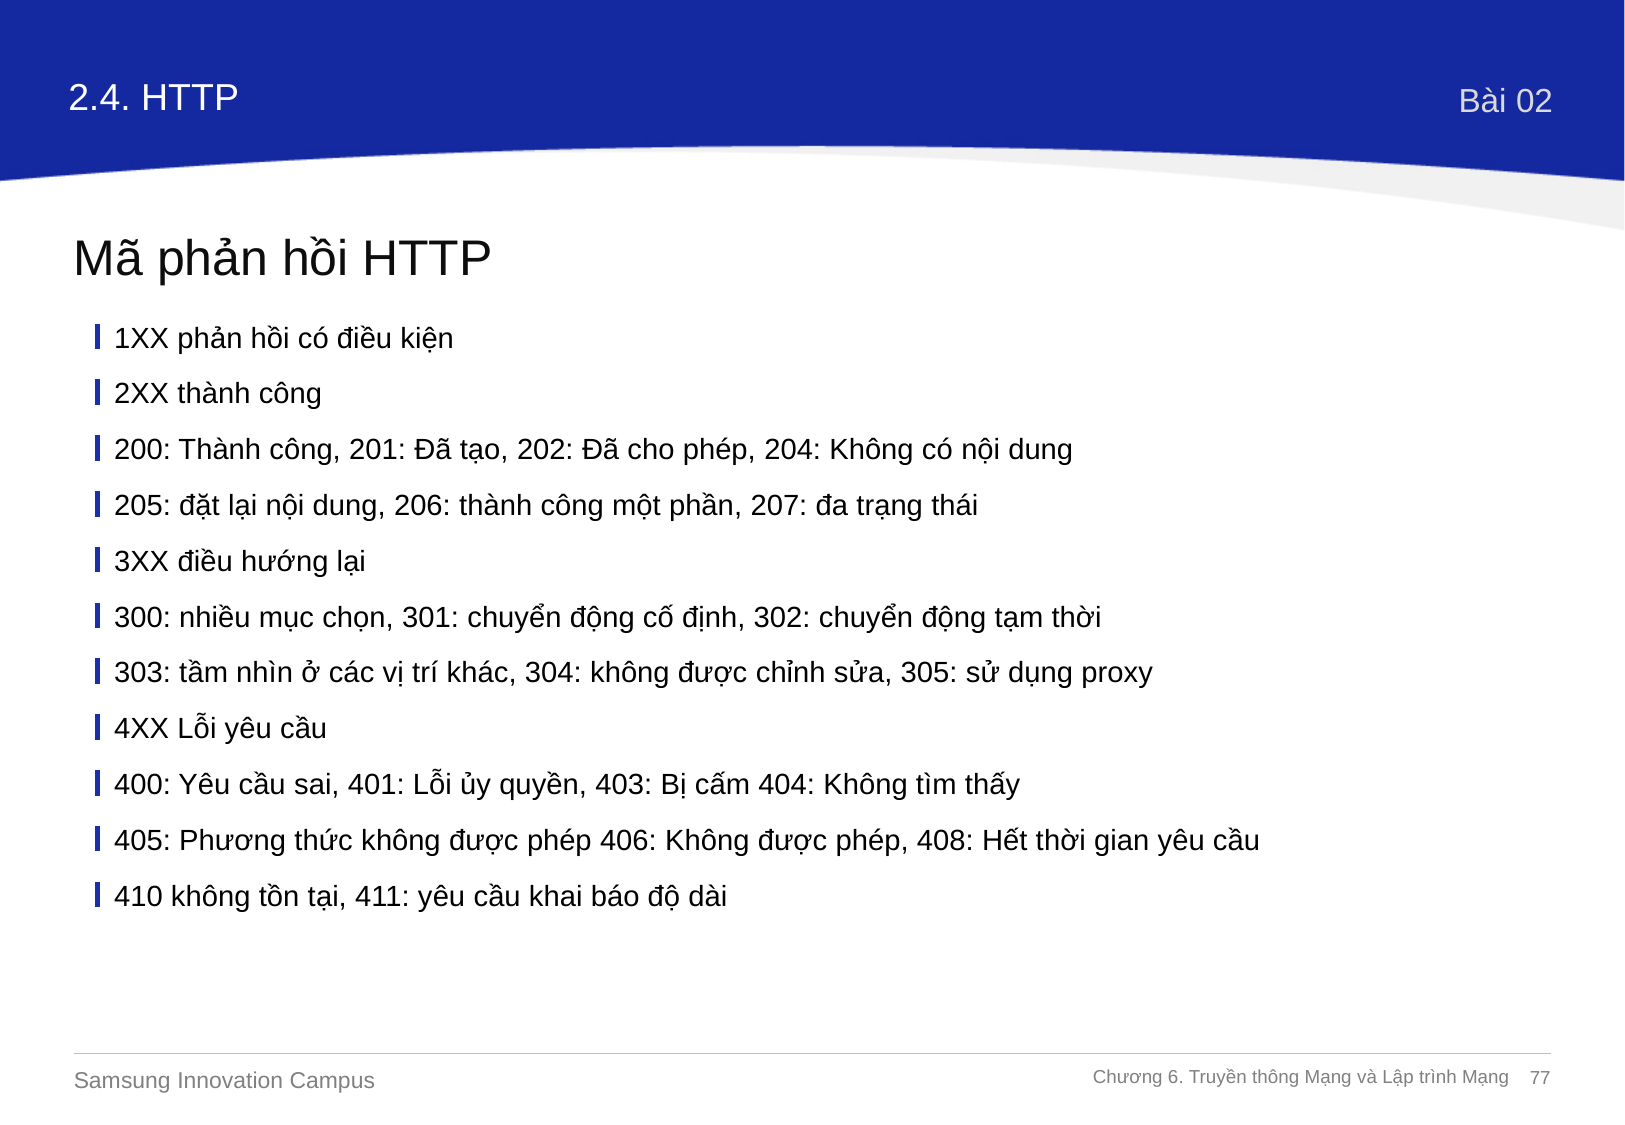

2.4. HTTP
Bài 02
Mã phản hồi HTTP
1XX phản hồi có điều kiện
2XX thành công
200: Thành công, 201: Đã tạo, 202: Đã cho phép, 204: Không có nội dung
205: đặt lại nội dung, 206: thành công một phần, 207: đa trạng thái
3XX điều hướng lại
300: nhiều mục chọn, 301: chuyển động cố định, 302: chuyển động tạm thời
303: tầm nhìn ở các vị trí khác, 304: không được chỉnh sửa, 305: sử dụng proxy
4XX Lỗi yêu cầu
400: Yêu cầu sai, 401: Lỗi ủy quyền, 403: Bị cấm 404: Không tìm thấy
405: Phương thức không được phép 406: Không được phép, 408: Hết thời gian yêu cầu
410 không tồn tại, 411: yêu cầu khai báo độ dài